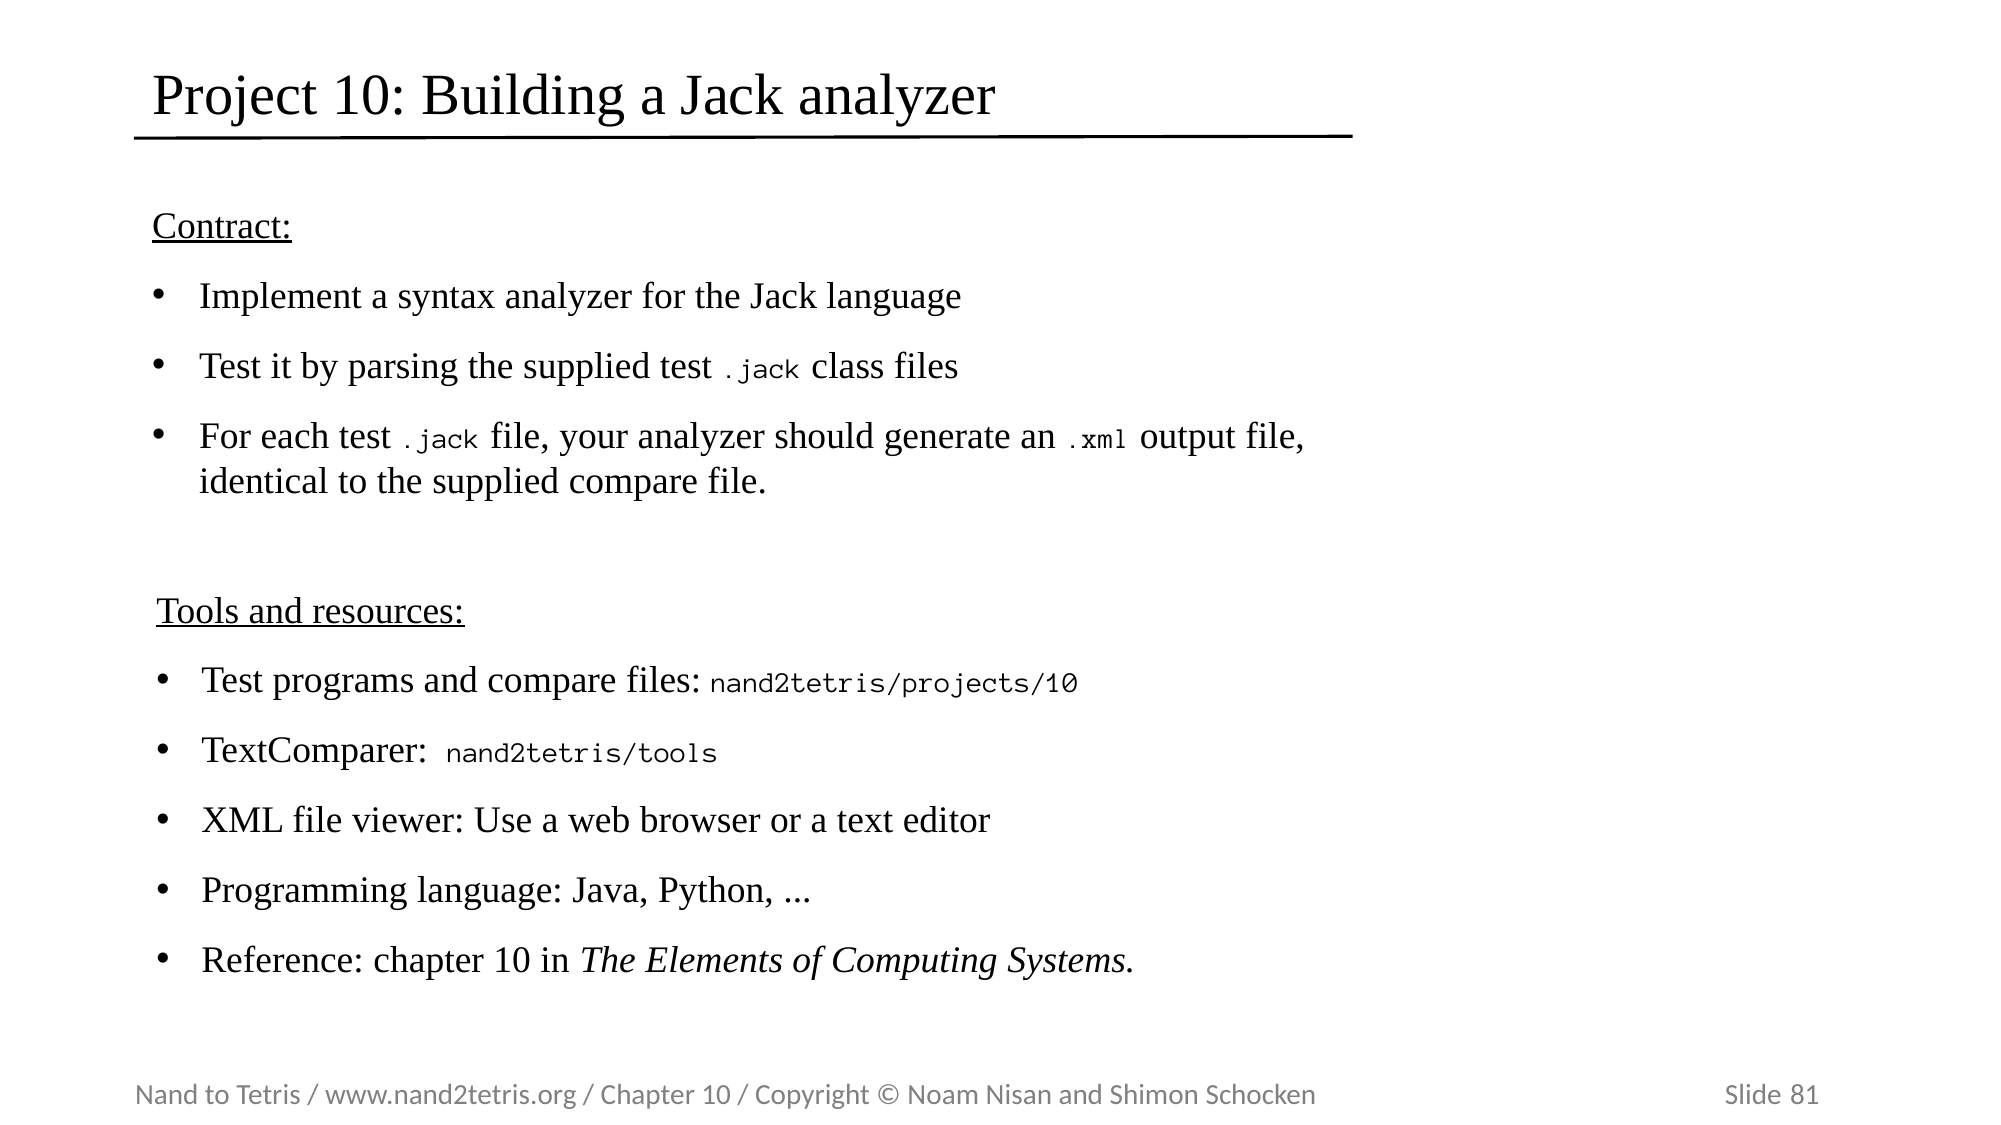

# Project 10: Building a Jack analyzer

Contract:
Implement a syntax analyzer for the Jack language
Test it by parsing the supplied test .jack class files
For each test .jack file, your analyzer should generate an .xml output file, identical to the supplied compare file.
Tools and resources:
Test programs and compare files: nand2tetris/projects/10
TextComparer:  nand2tetris/tools
XML file viewer: Use a web browser or a text editor
Programming language: Java, Python, ...
Reference: chapter 10 in The Elements of Computing Systems.